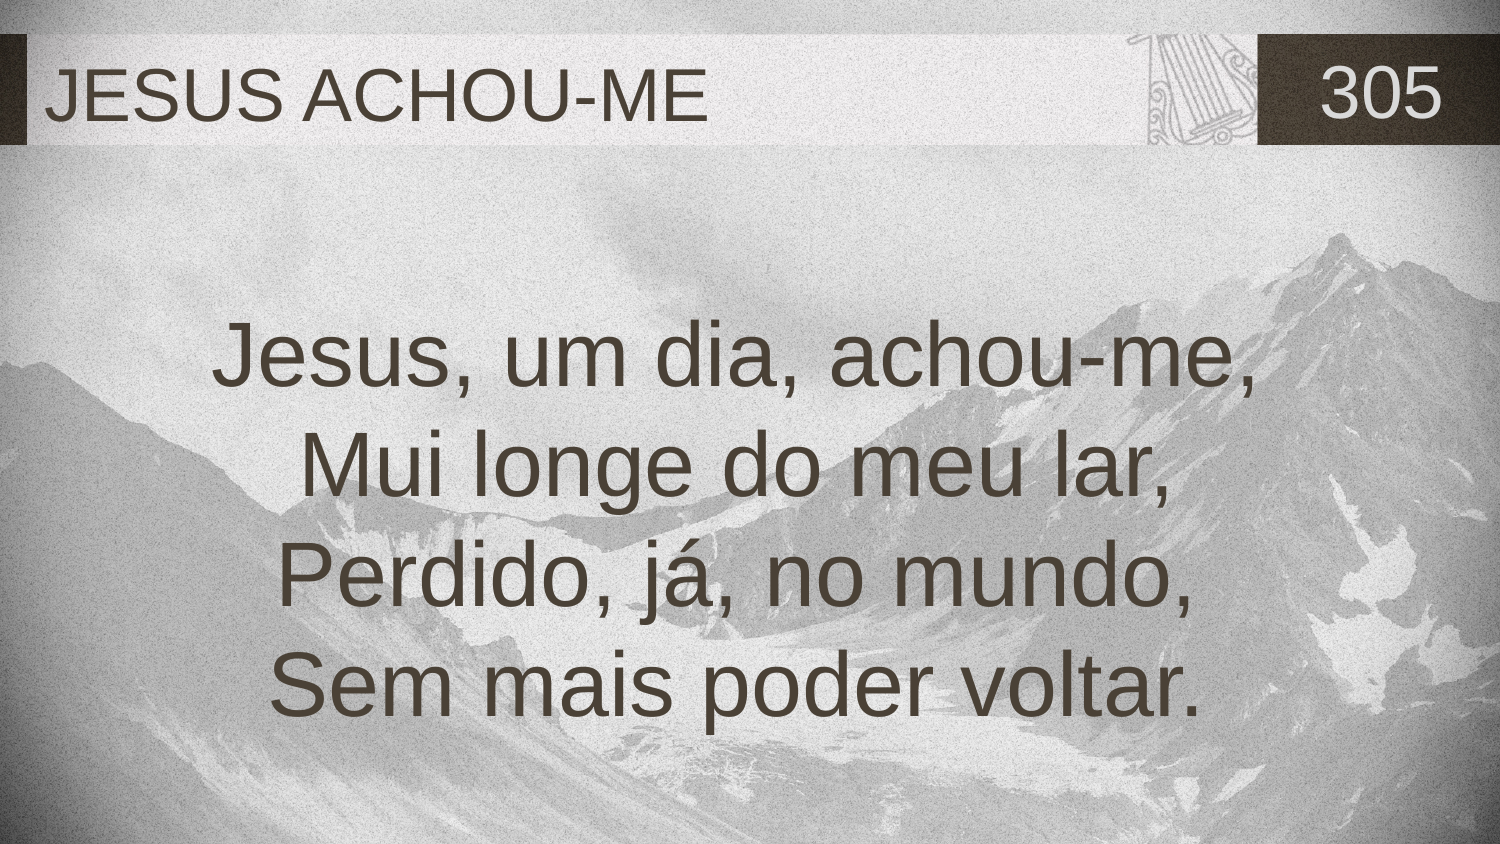

# JESUS ACHOU-ME
305
Jesus, um dia, achou-me,
Mui longe do meu lar,
Perdido, já, no mundo,
Sem mais poder voltar.